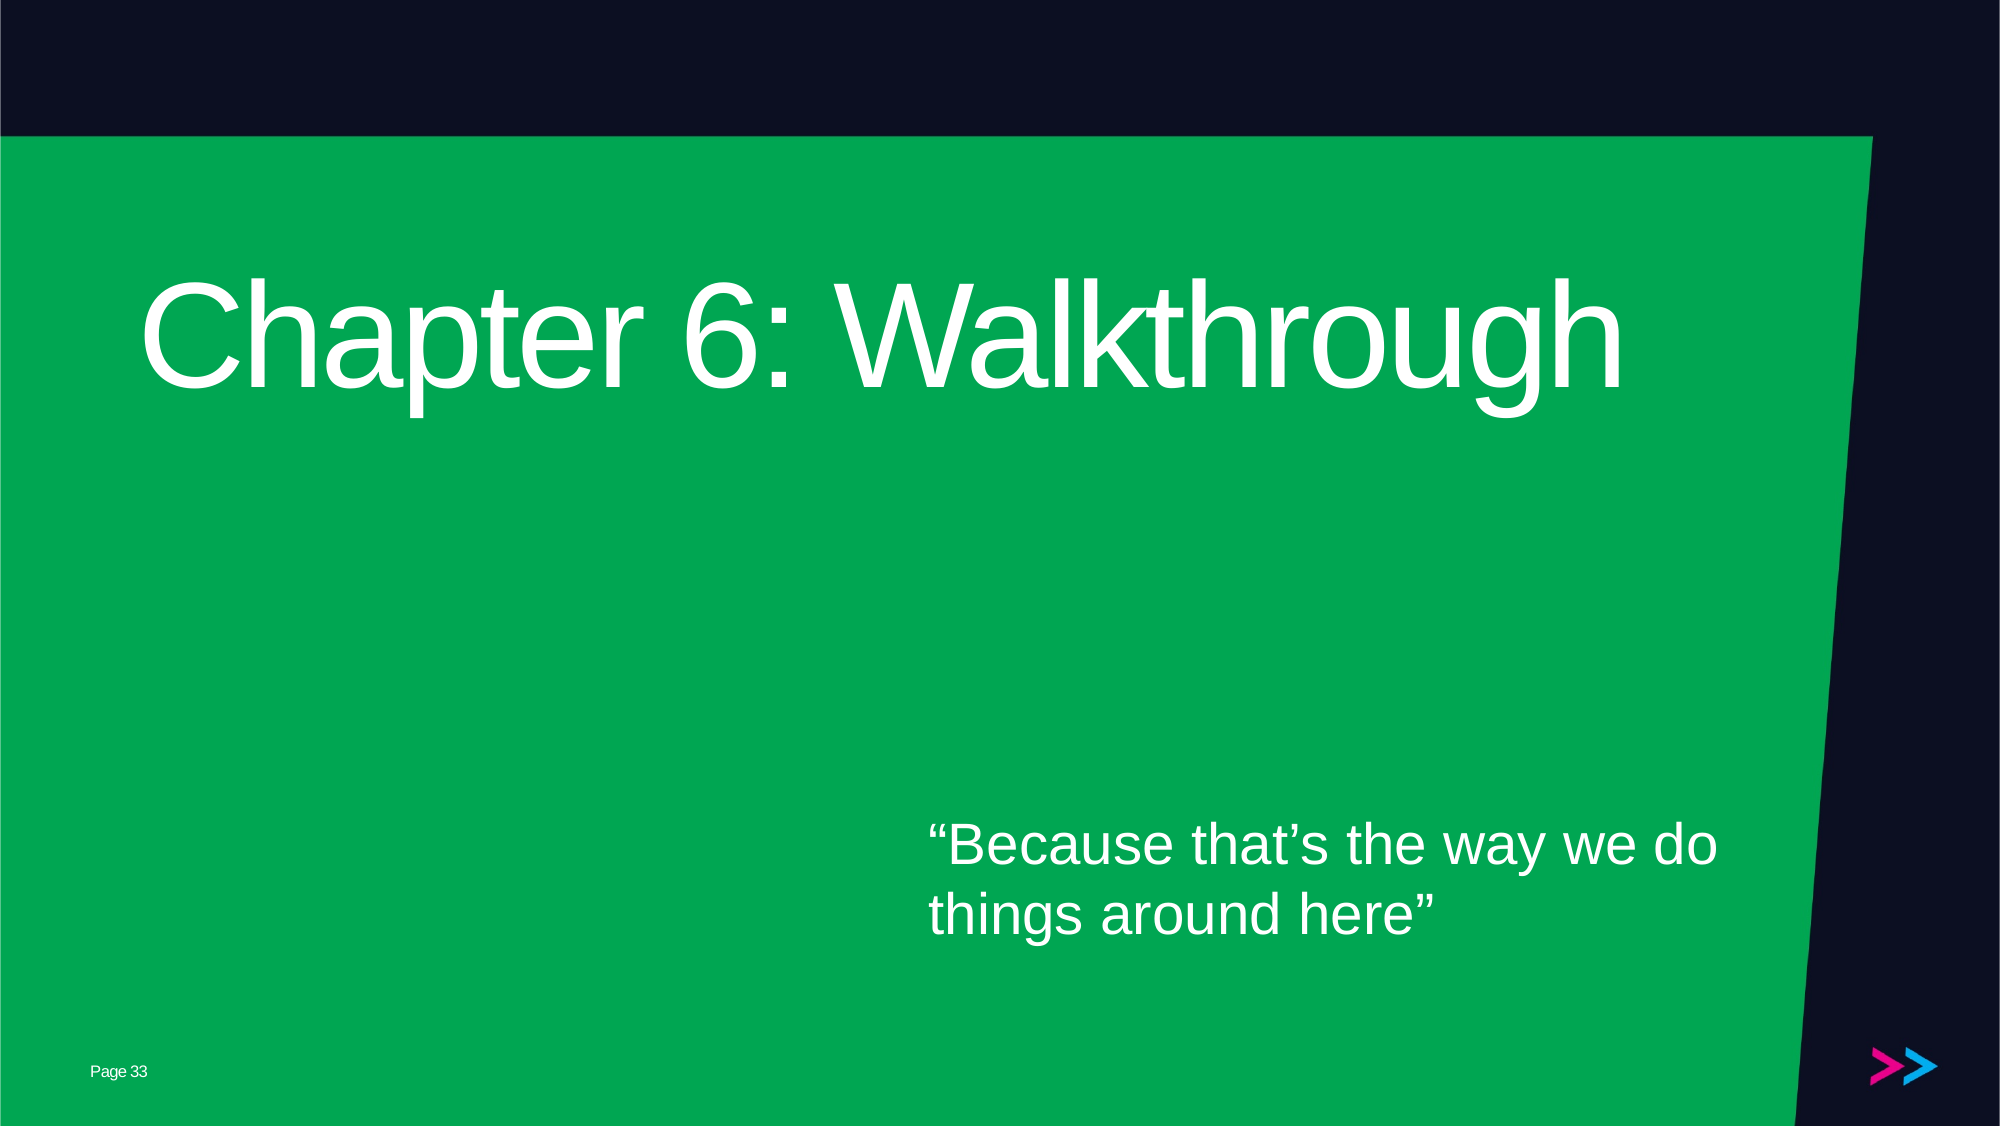

# Chapter 6: Walkthrough
“Because that’s the way we do things around here”
33